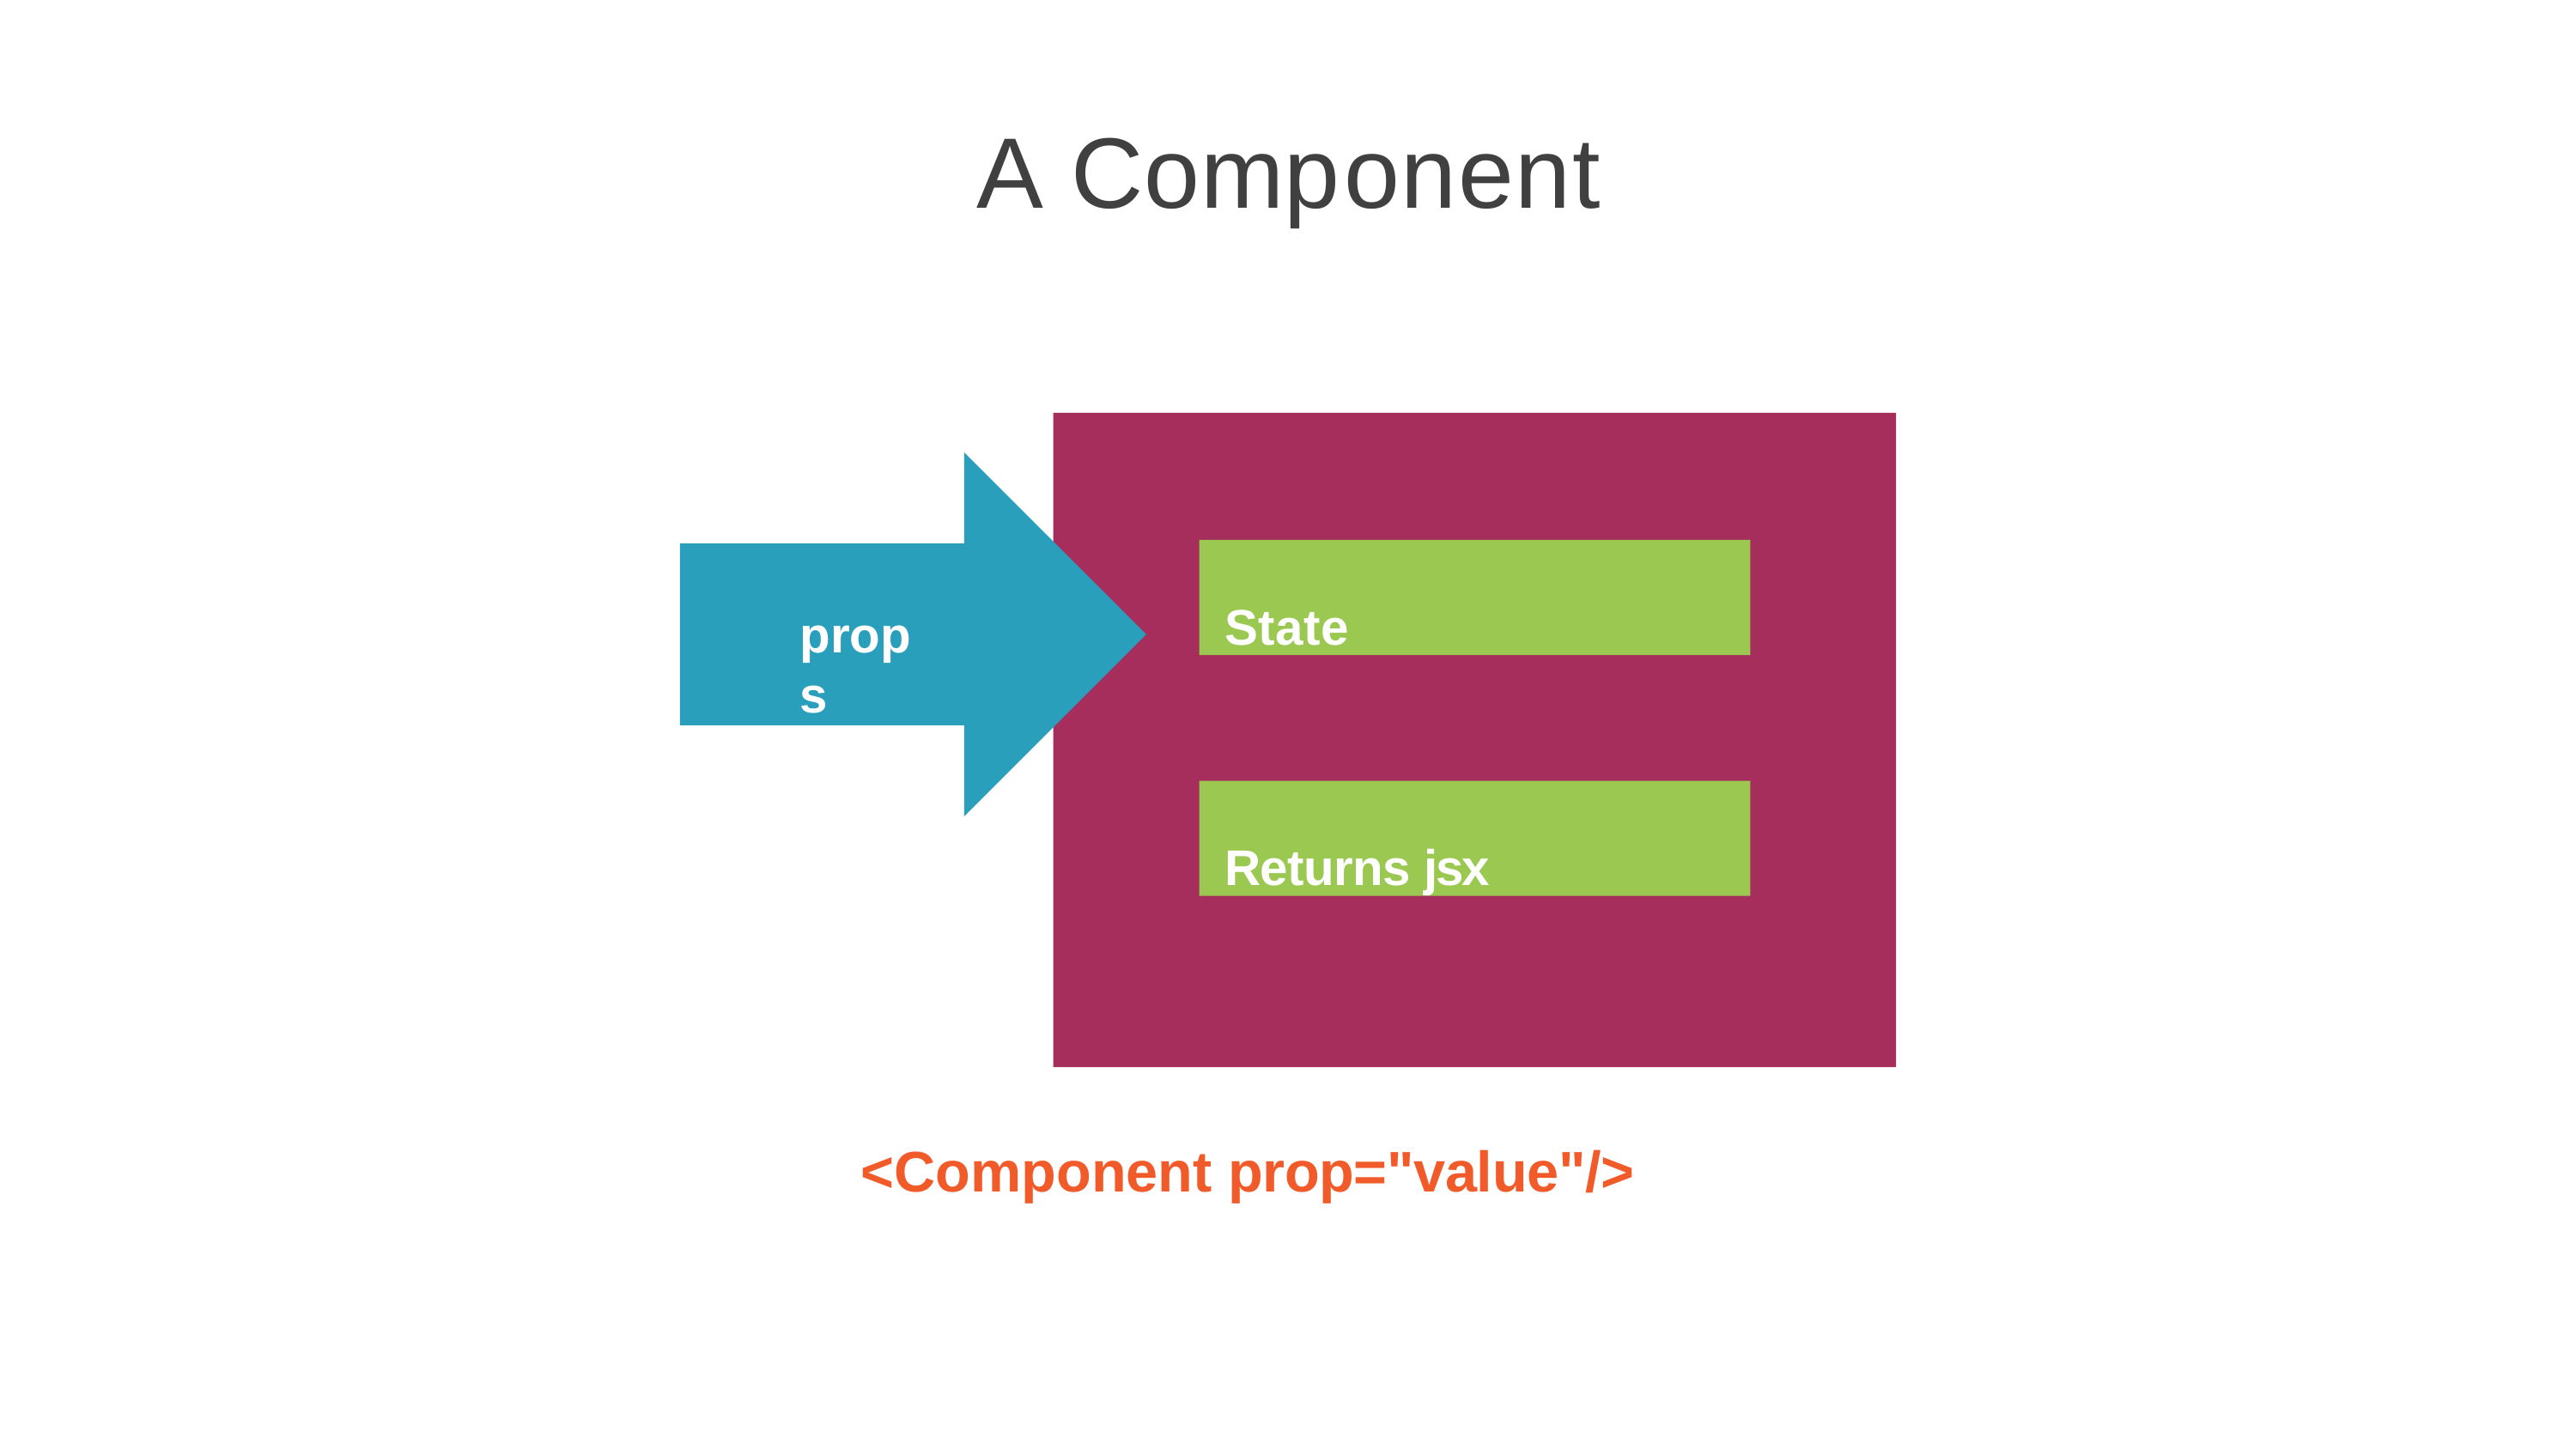

# A Component

State
props
Returns jsx
<Component prop="value"/>
4